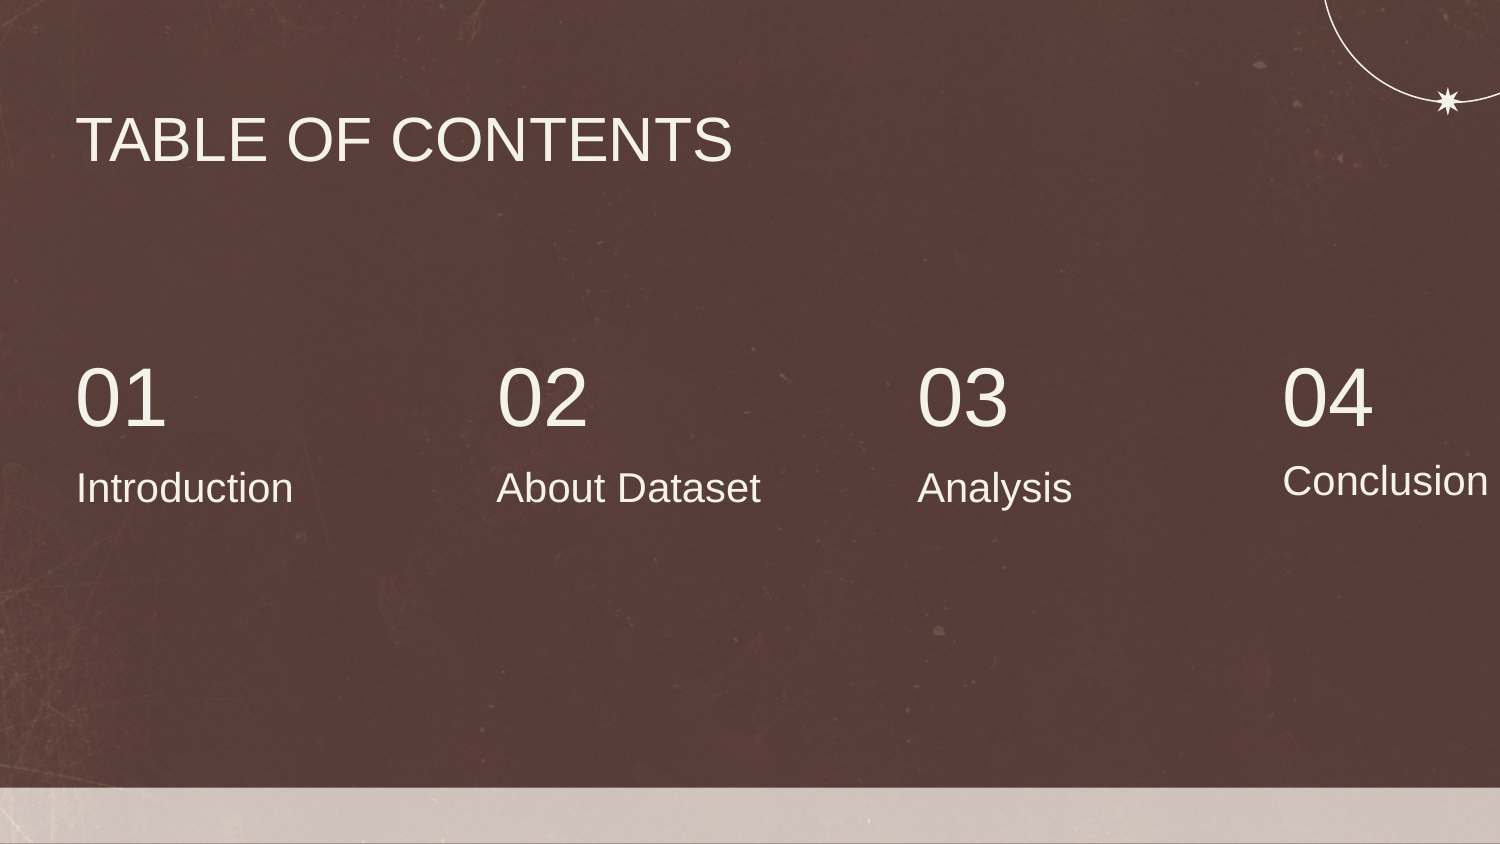

# TABLE OF CONTENTS
01
02
03
04
Conclusion
Introduction
About Dataset
Analysis